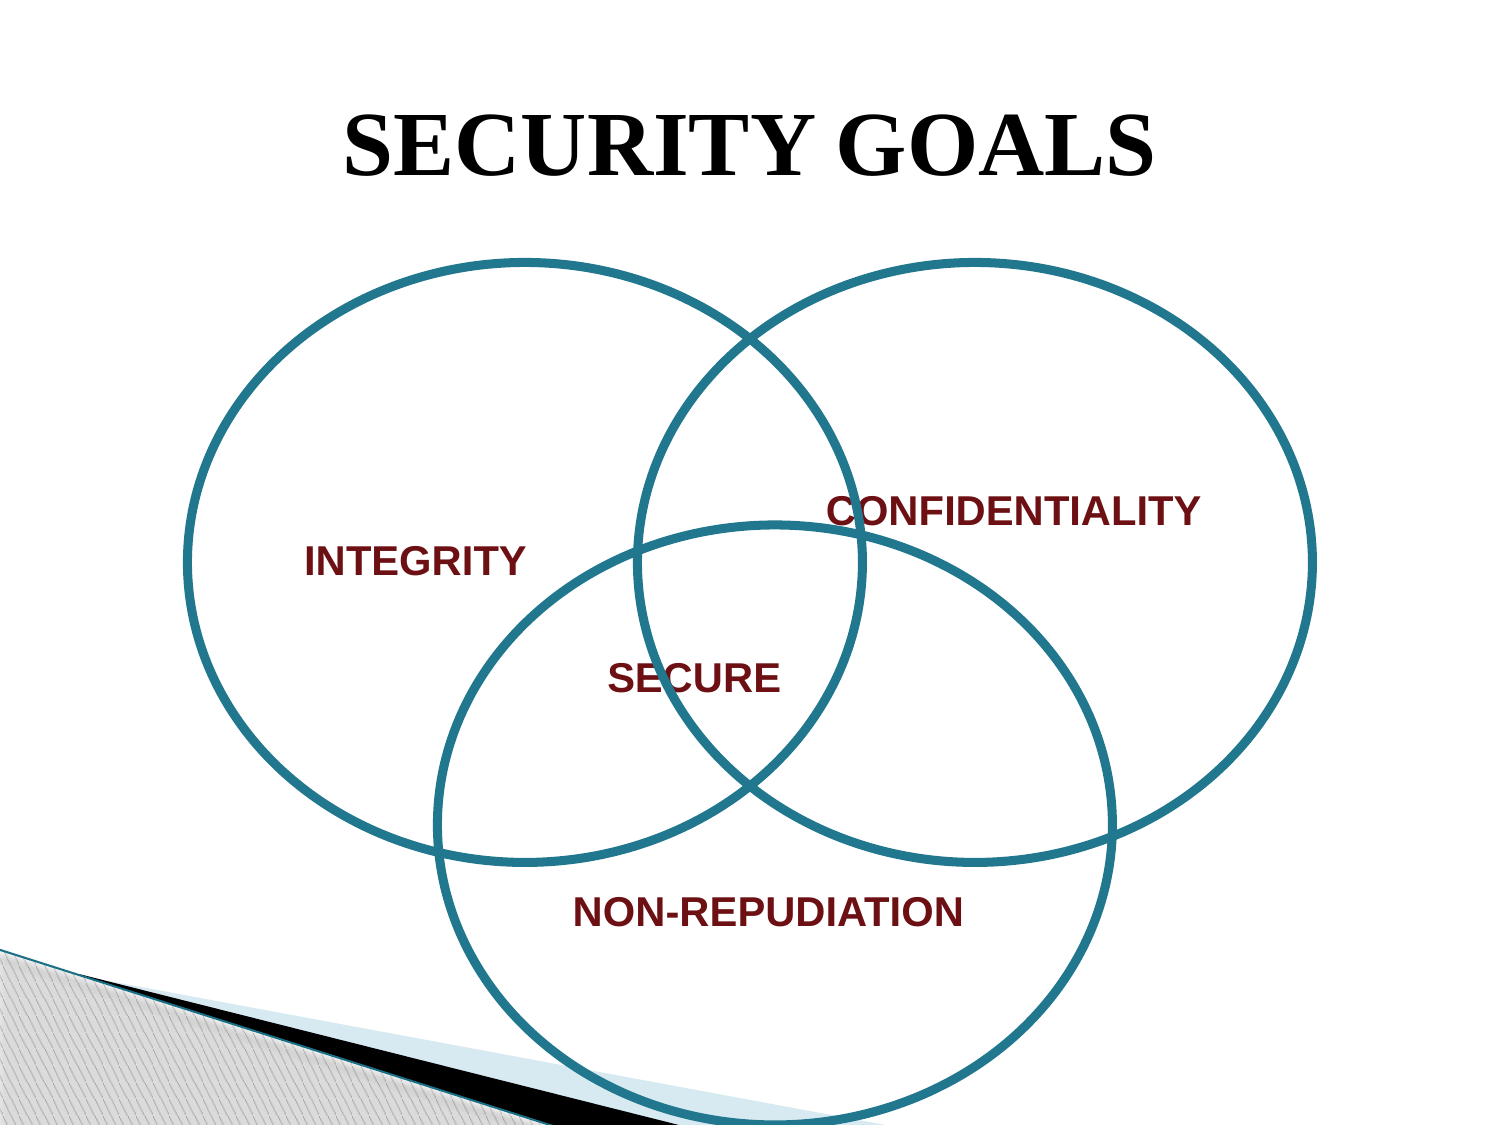

# SECURITY GOALS

                                                         CONFIDENTIALITY                                          INTEGRITY

                                      SECURE

                                   NON-REPUDIATION